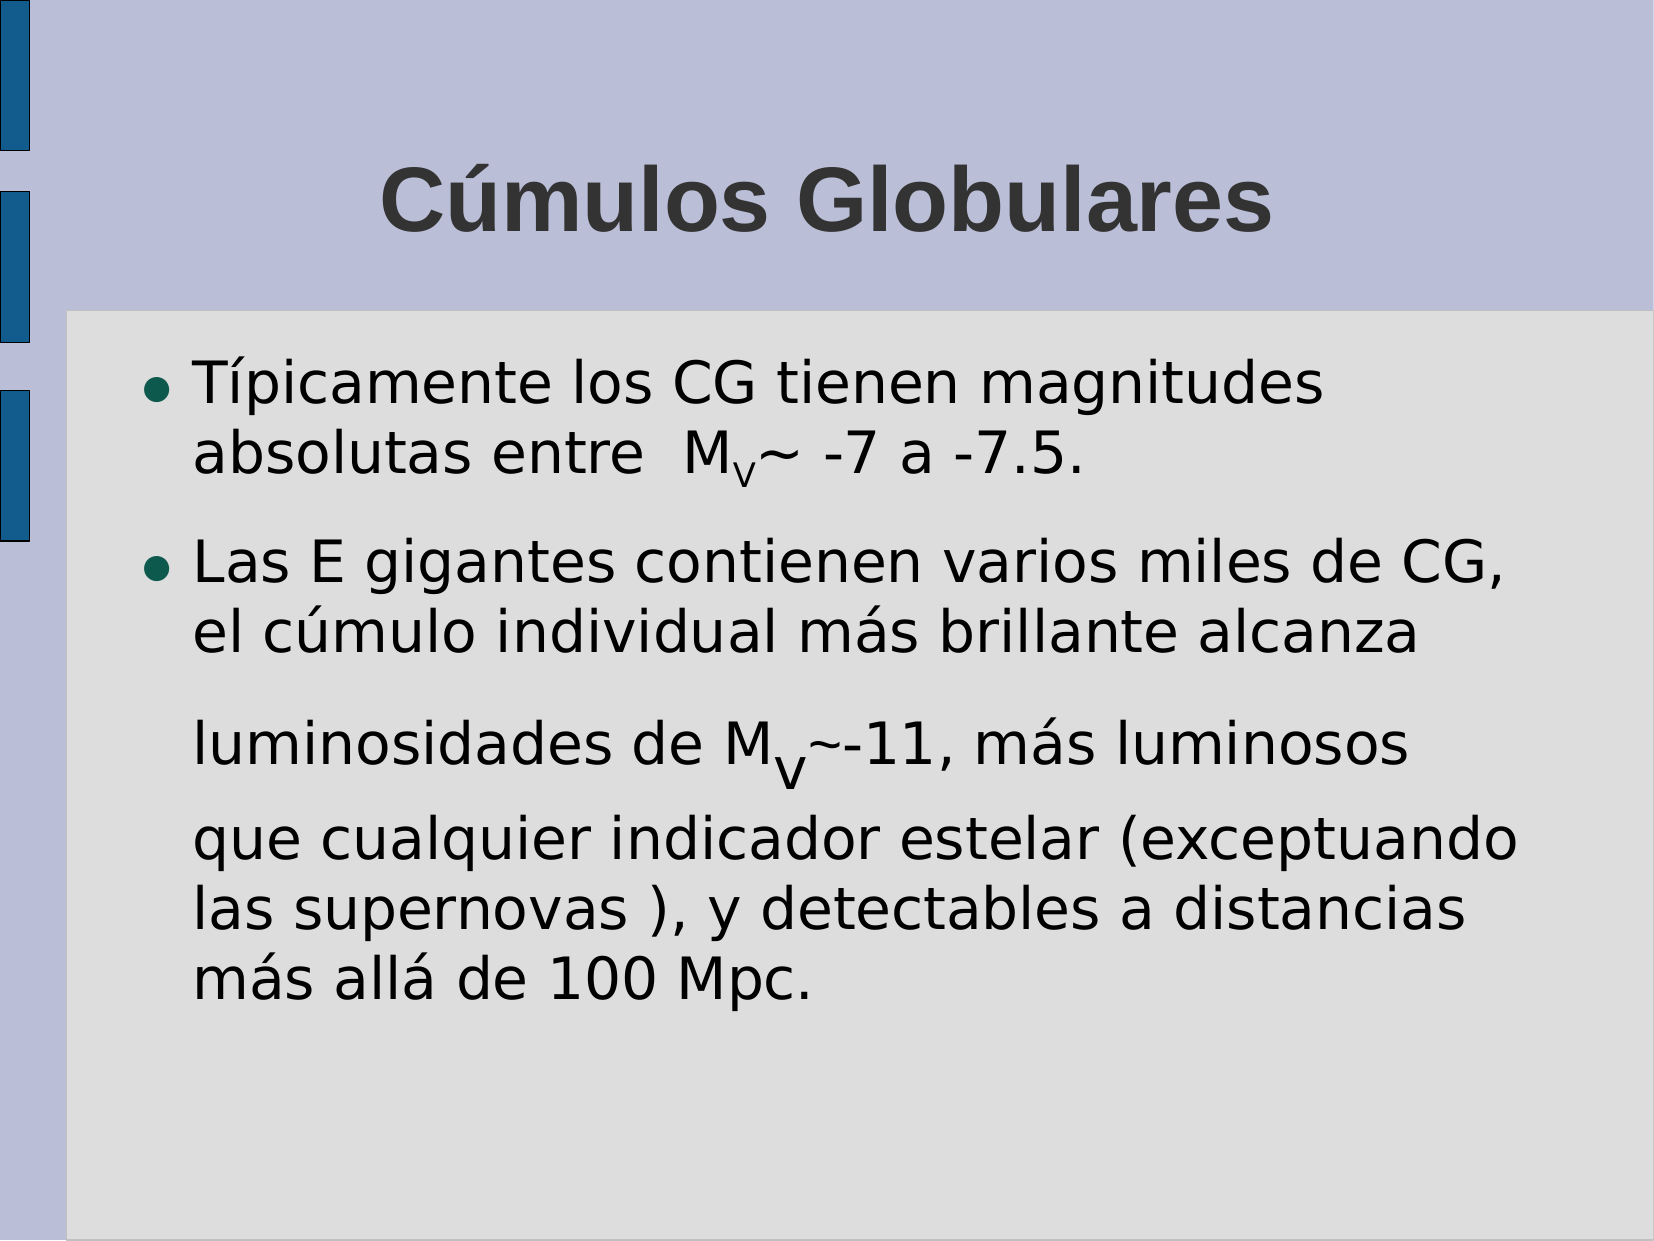

Cúmulos Globulares
Típicamente los CG tienen magnitudes absolutas entre  MV~ -7 a -7.5.
Las E gigantes contienen varios miles de CG, el cúmulo individual más brillante alcanza luminosidades de Mv~-11, más luminosos que cualquier indicador estelar (exceptuando las supernovas ), y detectables a distancias más allá de 100 Mpc.